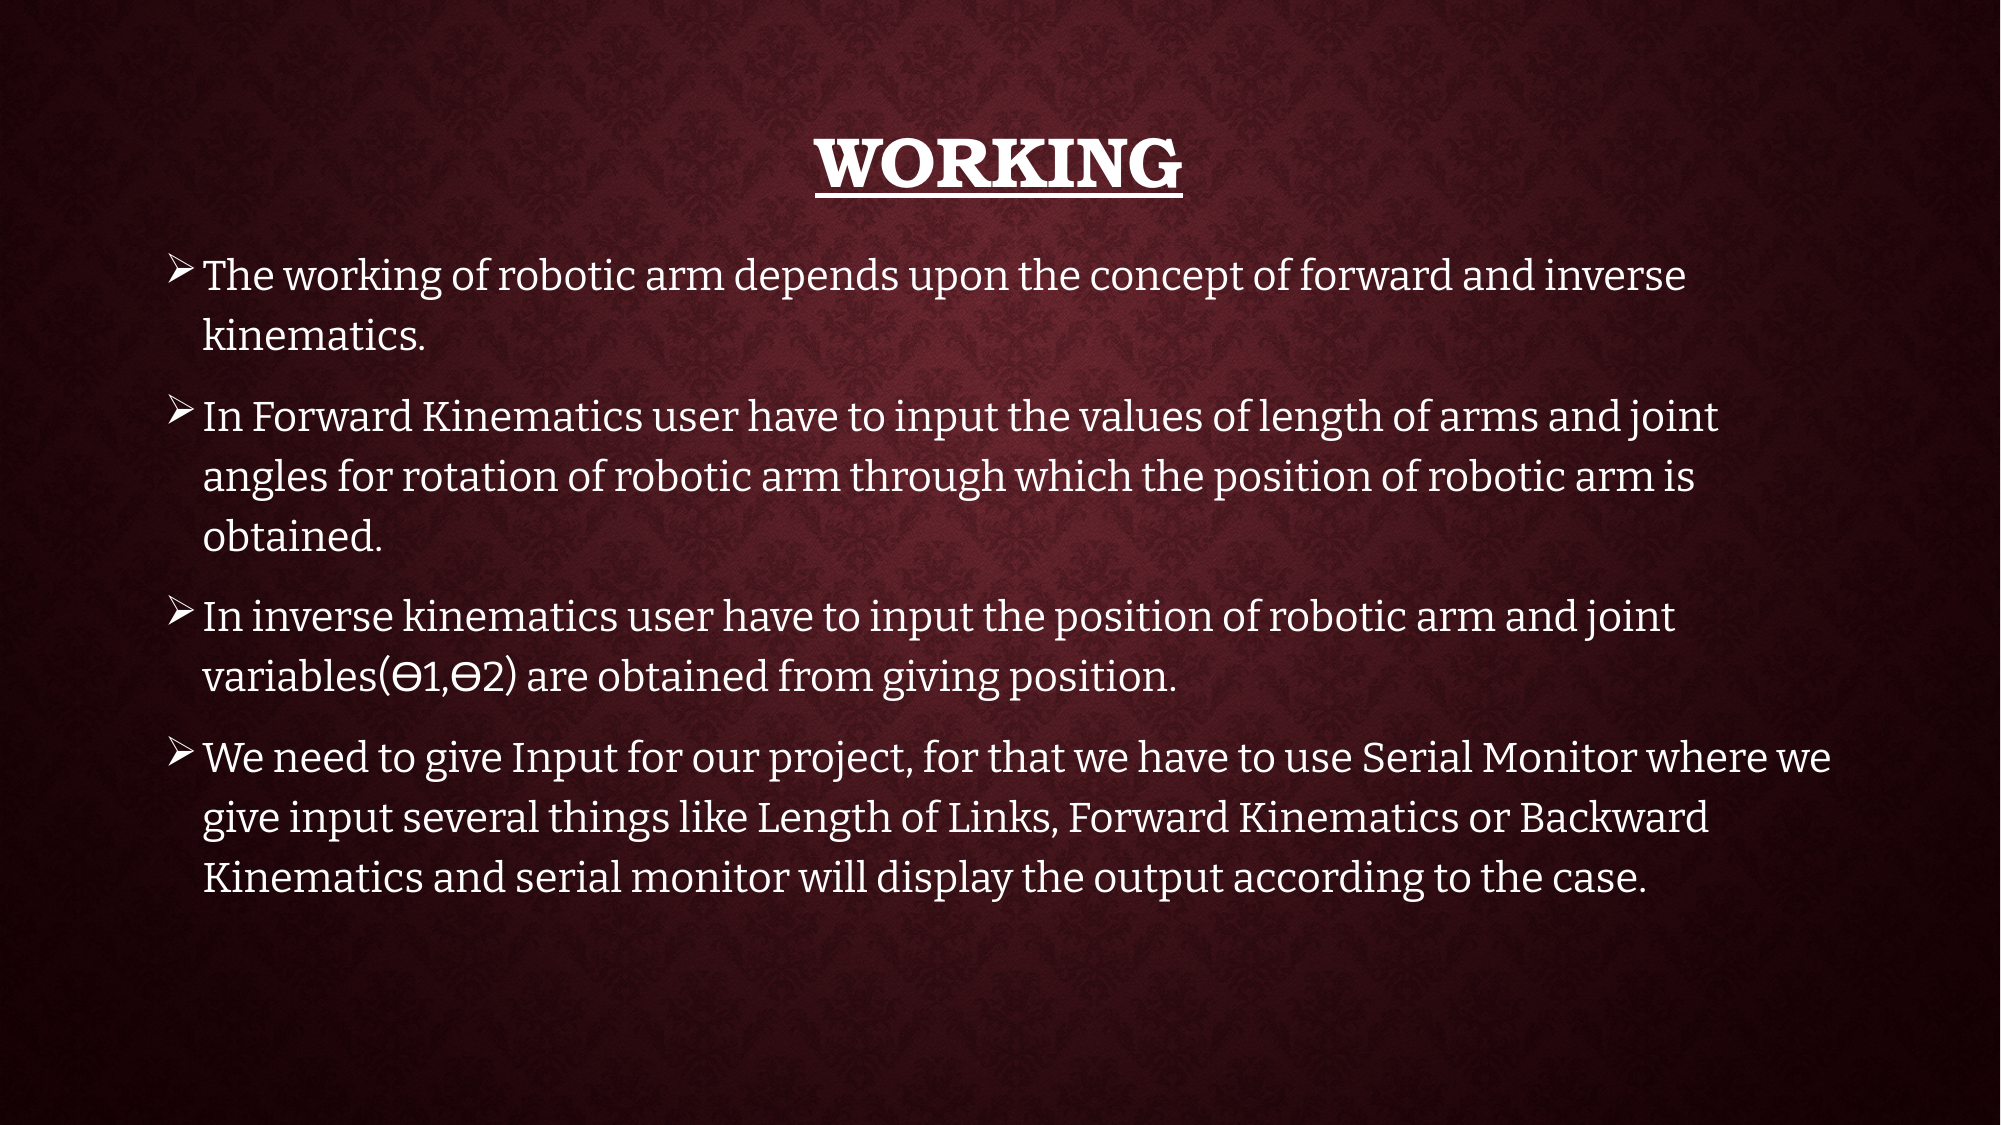

# working
The working of robotic arm depends upon the concept of forward and inverse kinematics.
In Forward Kinematics user have to input the values of length of arms and joint angles for rotation of robotic arm through which the position of robotic arm is obtained.
In inverse kinematics user have to input the position of robotic arm and joint variables(ϴ1,ϴ2) are obtained from giving position.
We need to give Input for our project, for that we have to use Serial Monitor where we give input several things like Length of Links, Forward Kinematics or Backward Kinematics and serial monitor will display the output according to the case.